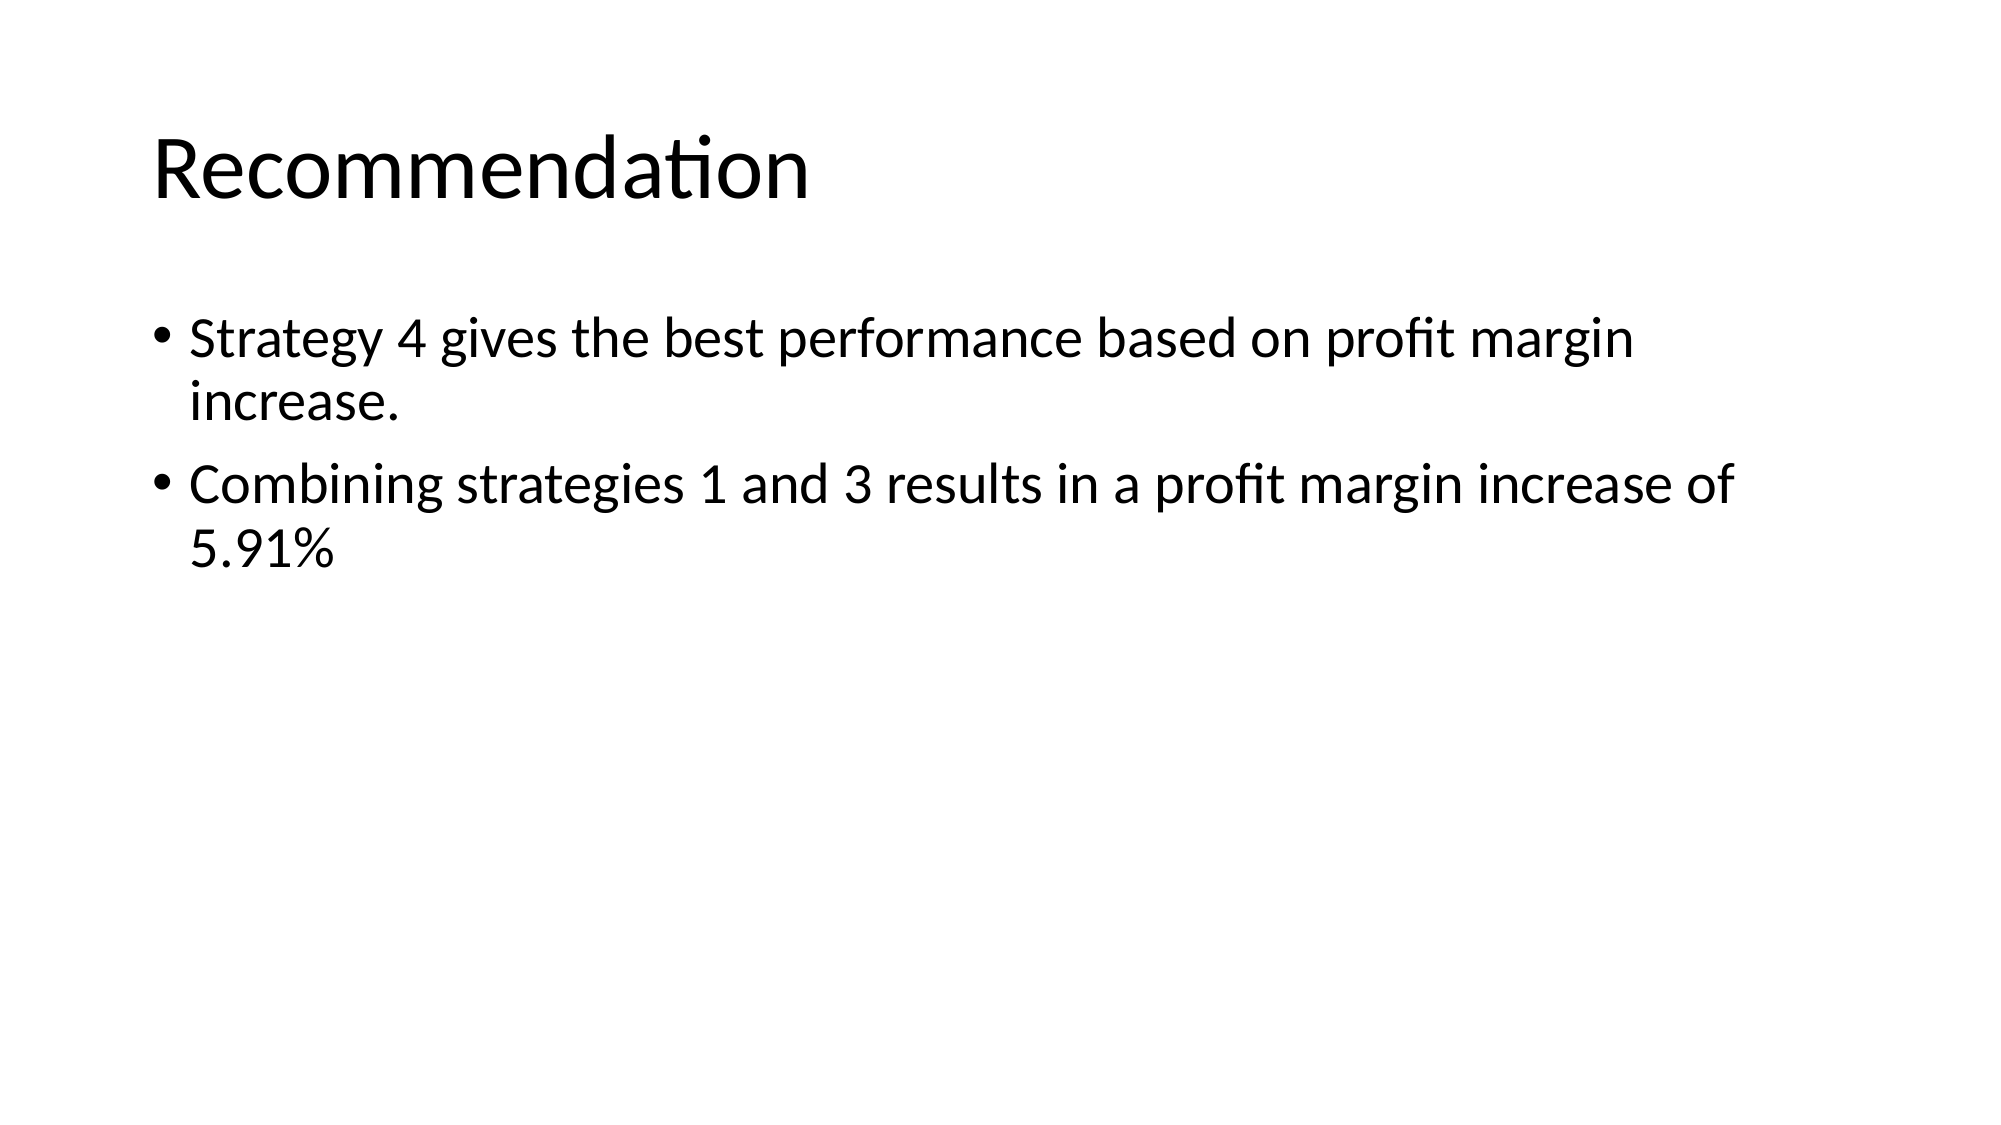

# Recommendation
Strategy 4 gives the best performance based on profit margin increase.
Combining strategies 1 and 3 results in a profit margin increase of 5.91%